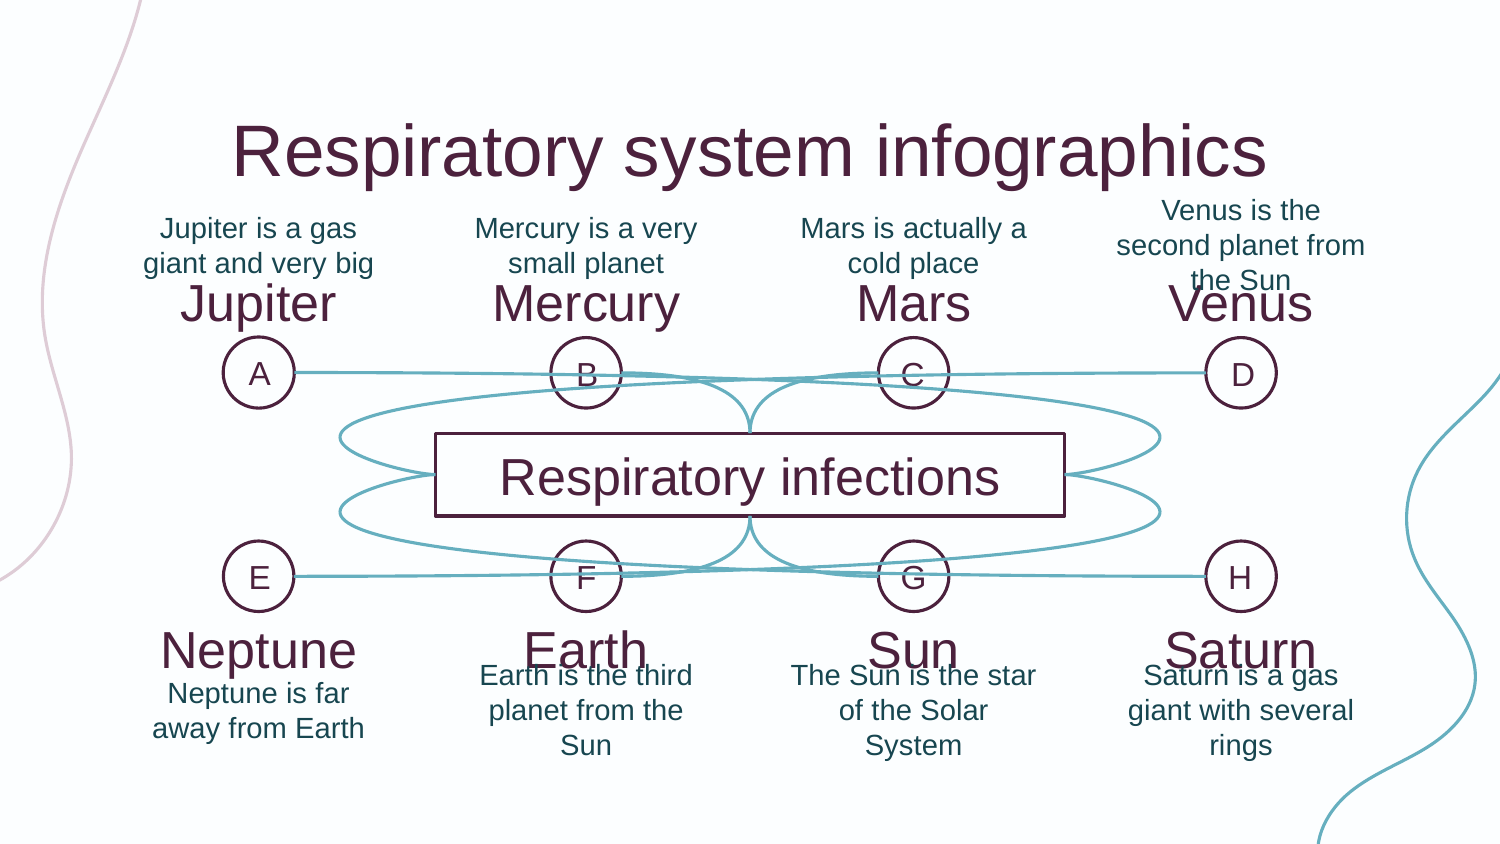

# Respiratory system infographics
Jupiter is a gas giant and very big
Jupiter
A
Mercury is a very small planet
Mercury
B
Mars is actually a cold place
Mars
C
Venus is the second planet from the Sun
Venus
D
Respiratory infections
E
Neptune
Neptune is far away from Earth
F
Earth
Earth is the third planet from the Sun
G
Sun
The Sun is the star of the Solar System
H
Saturn
Saturn is a gas giant with several rings